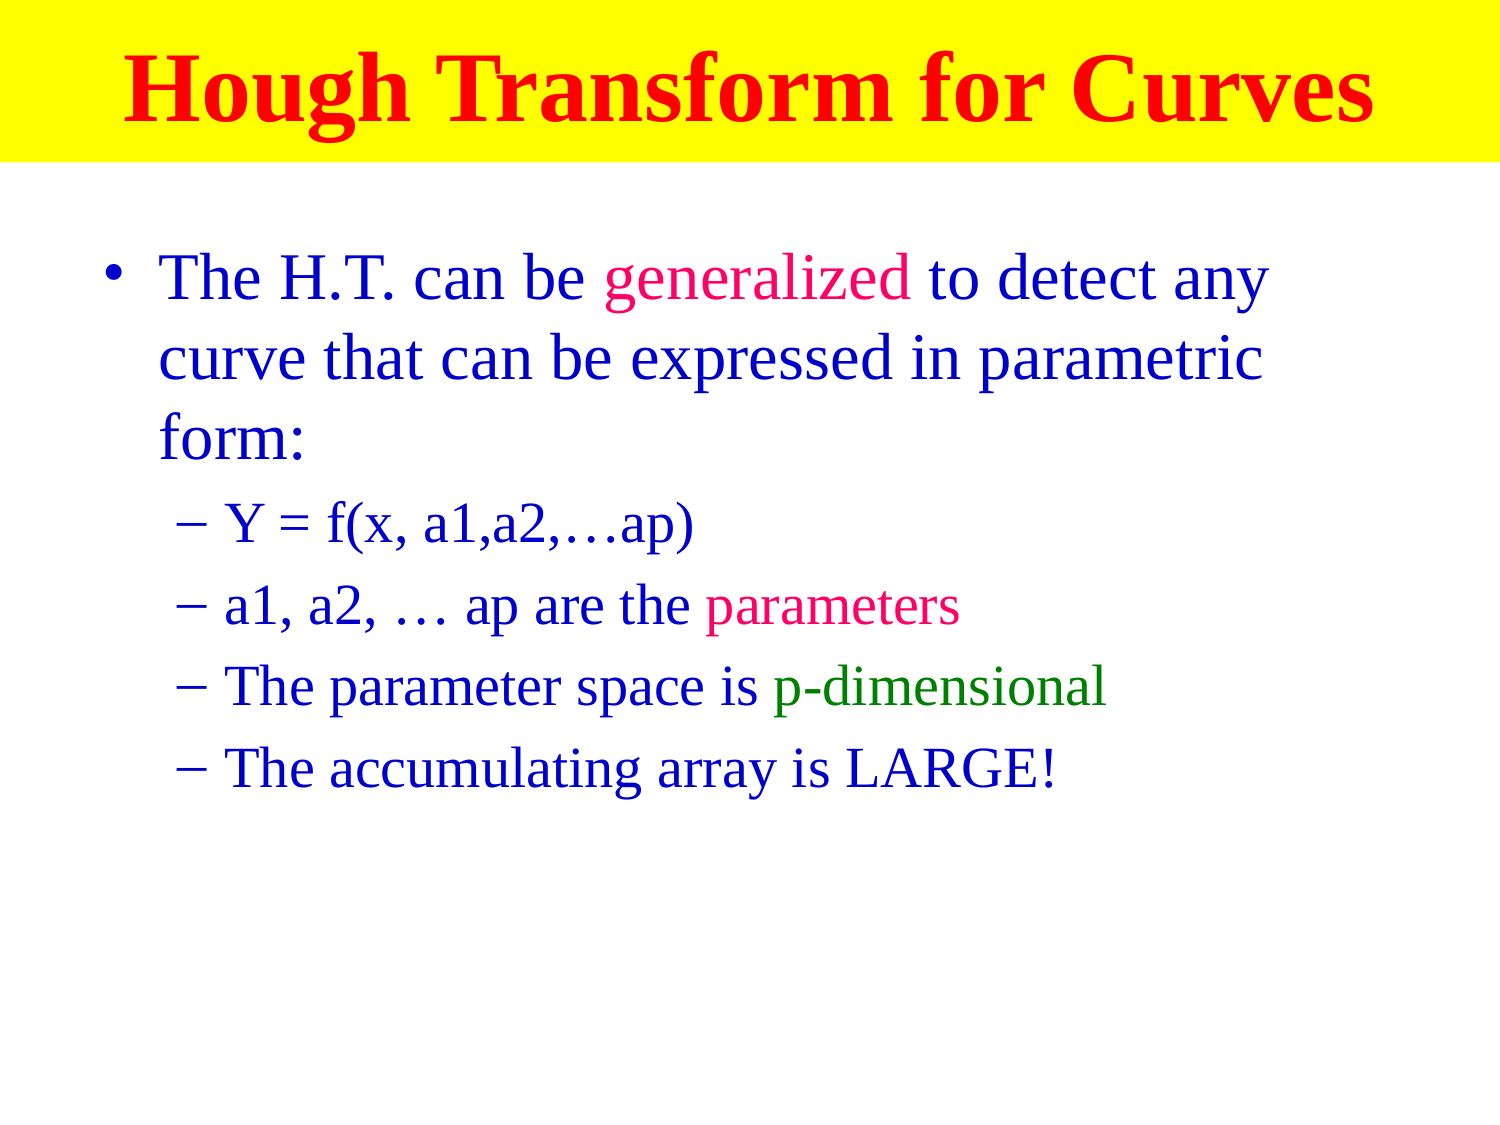

# Hough Transform for Curves
The H.T. can be generalized to detect any curve that can be expressed in parametric form:
Y = f(x, a1,a2,…ap)
a1, a2, … ap are the parameters
The parameter space is p-dimensional
The accumulating array is LARGE!